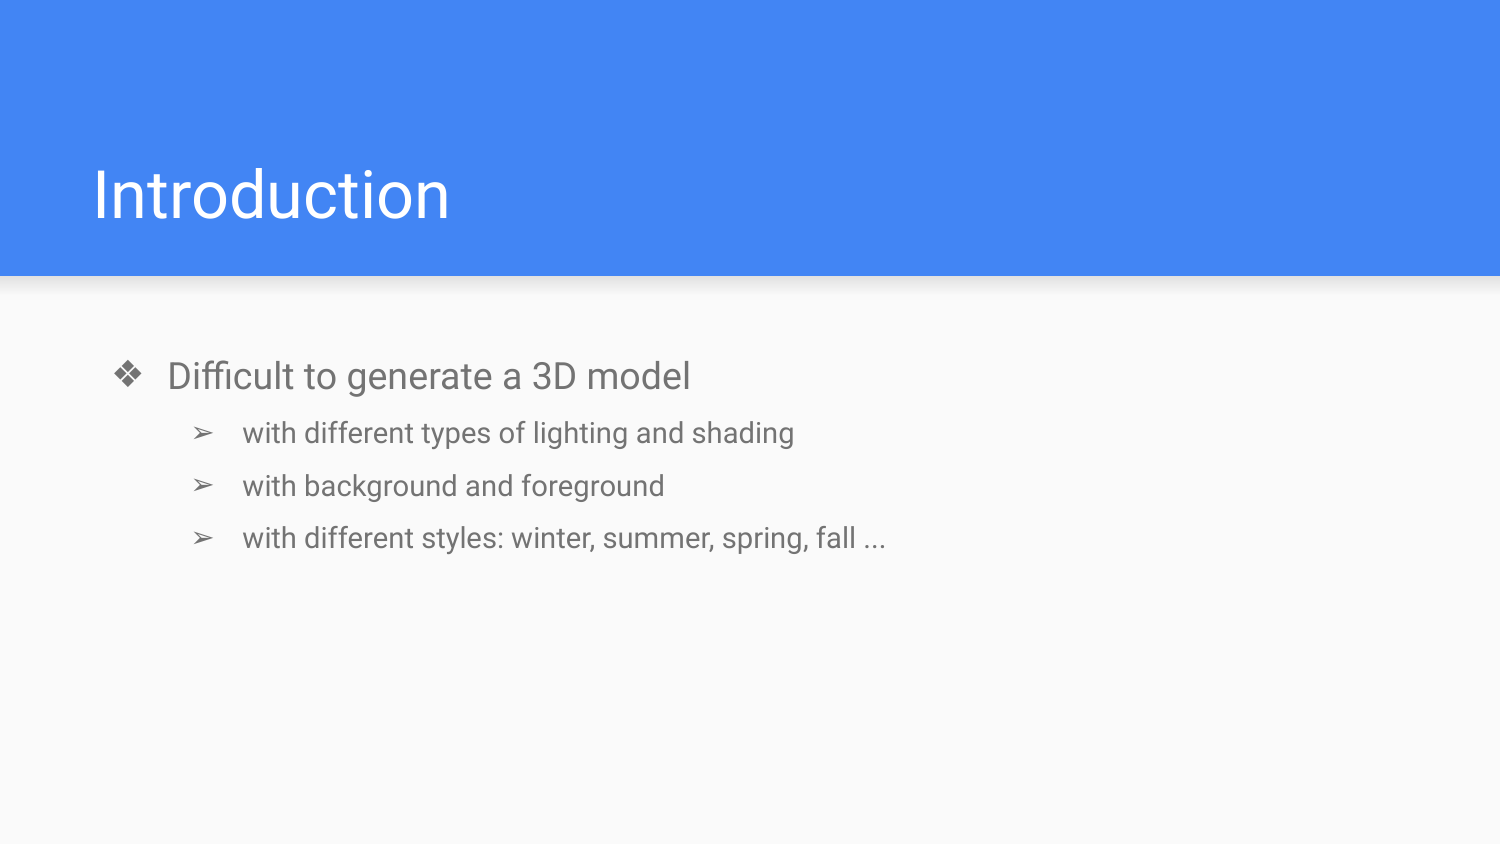

# Introduction
Difficult to generate a 3D model
with different types of lighting and shading
with background and foreground
with different styles: winter, summer, spring, fall ...